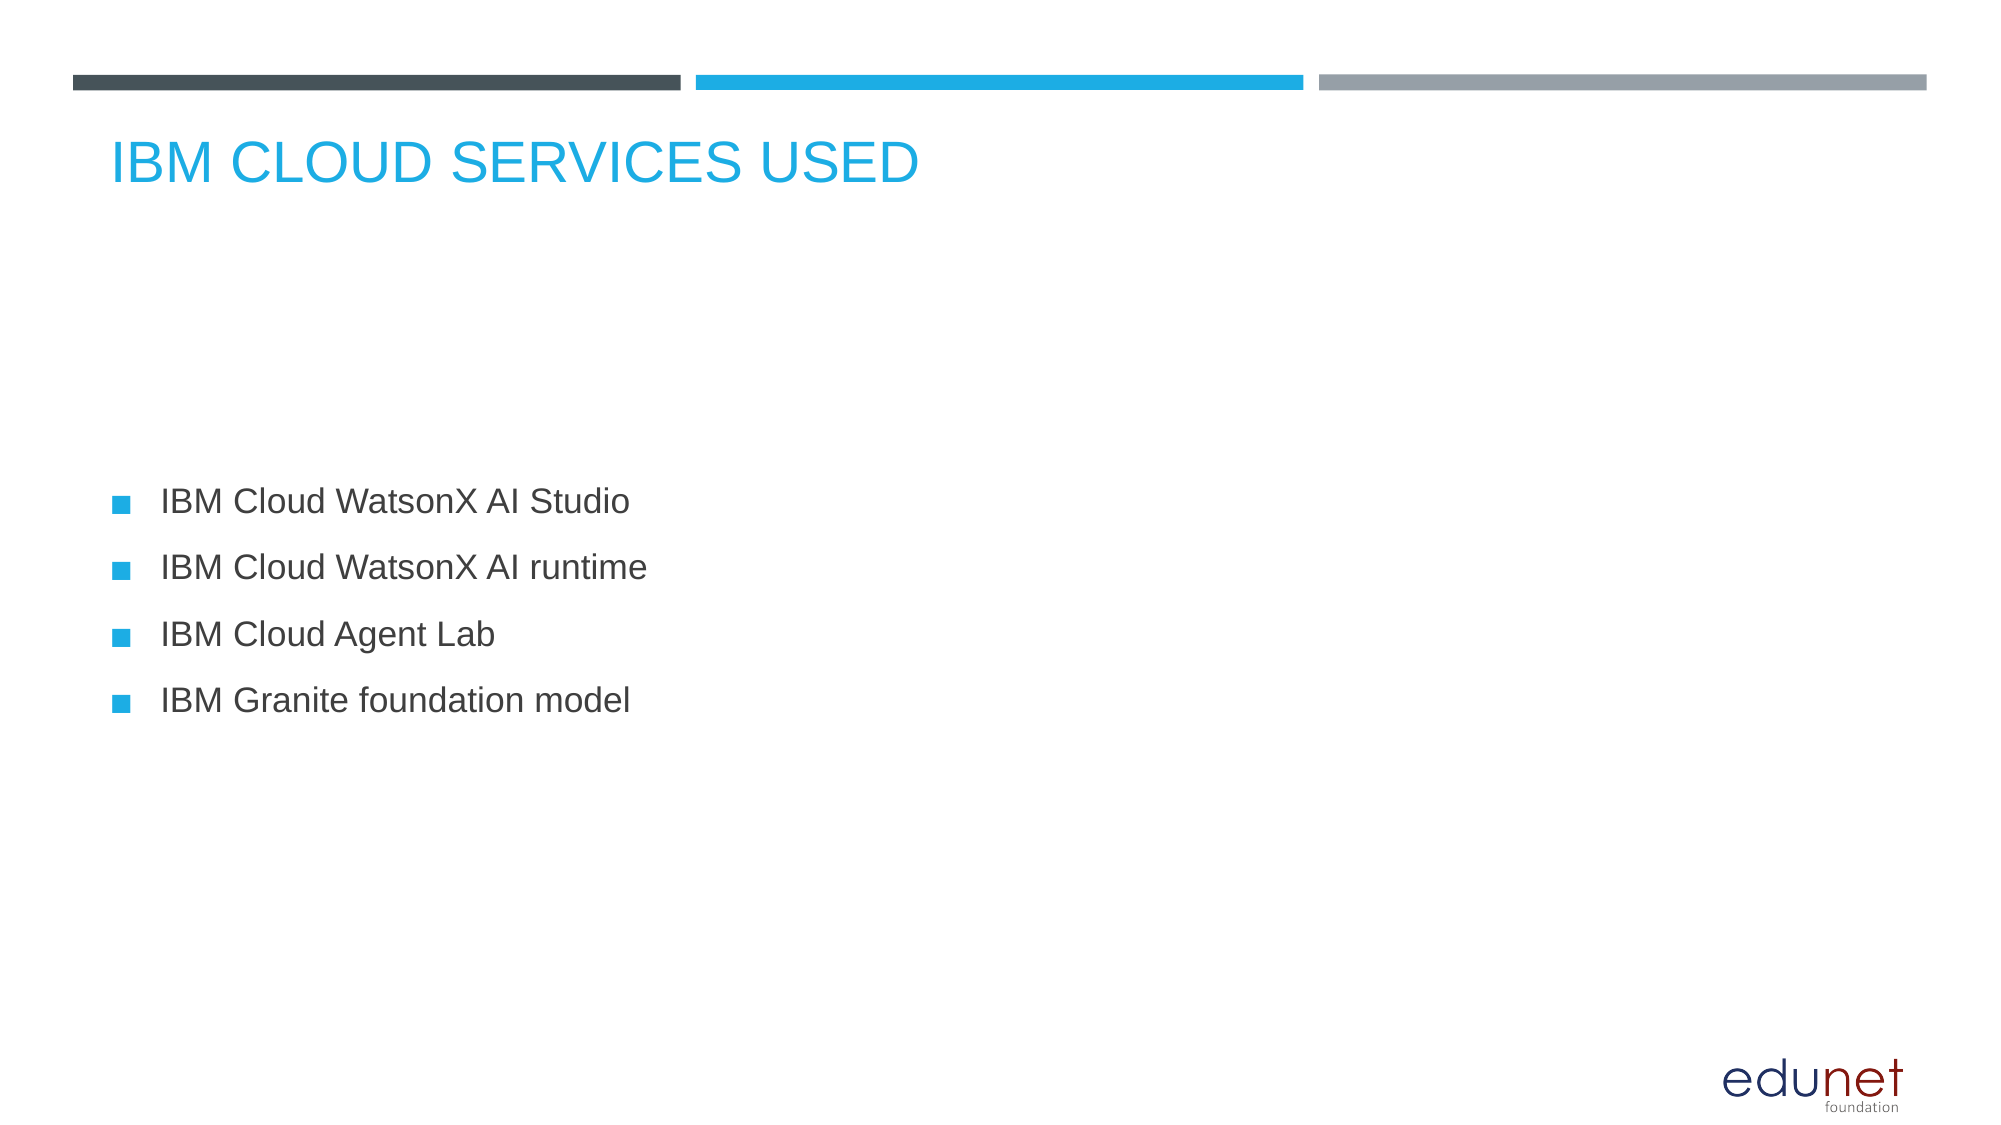

# IBM CLOUD SERVICES USED
IBM Cloud WatsonX AI Studio
IBM Cloud WatsonX AI runtime
IBM Cloud Agent Lab
IBM Granite foundation model